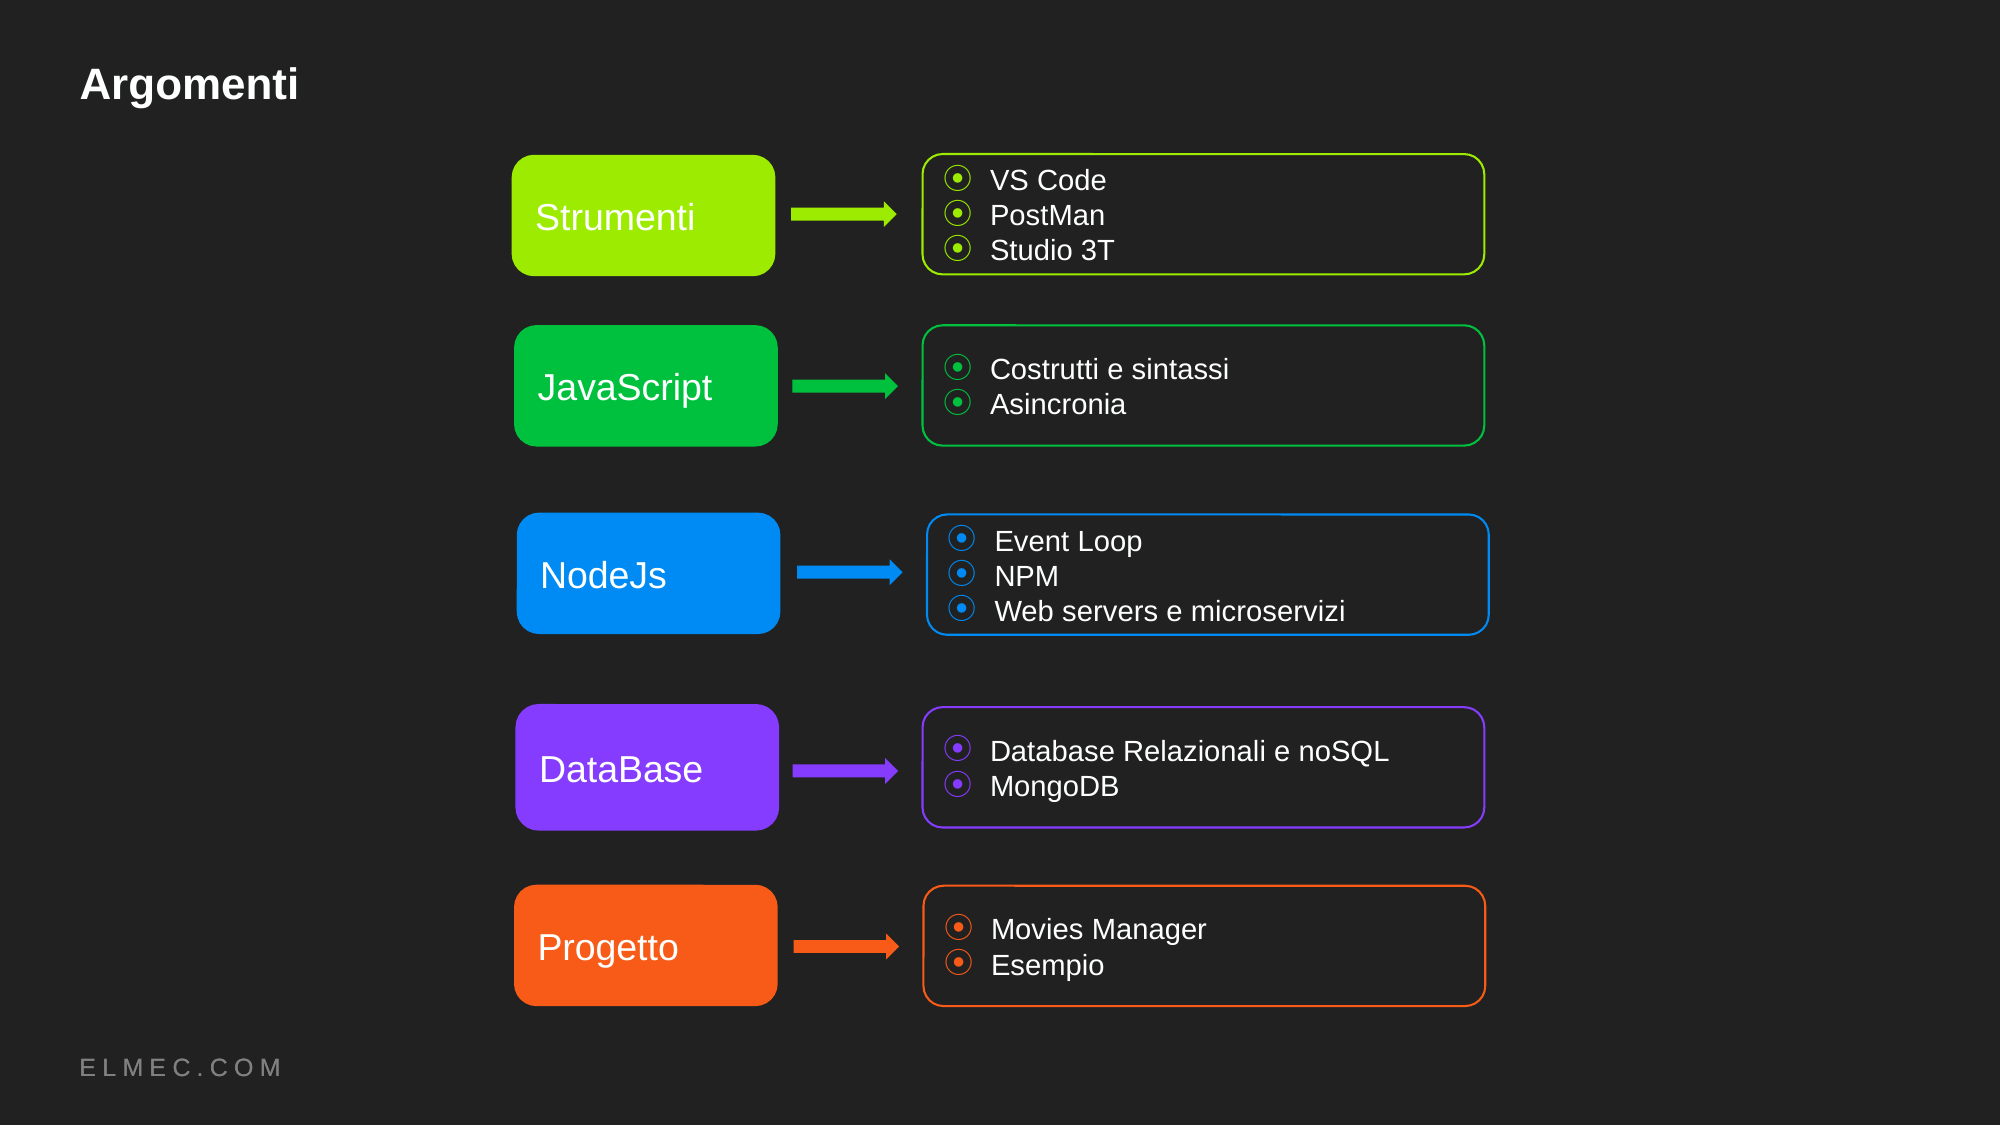

# Argomenti
VS Code
PostMan
Studio 3T
Strumenti

Costrutti e sintassi
Asincronia
JavaScript

Event Loop
NPM
Web servers e microservizi
NodeJs

DataBase
Database Relazionali e noSQL
MongoDB

Movies Manager
Esempio
Progetto